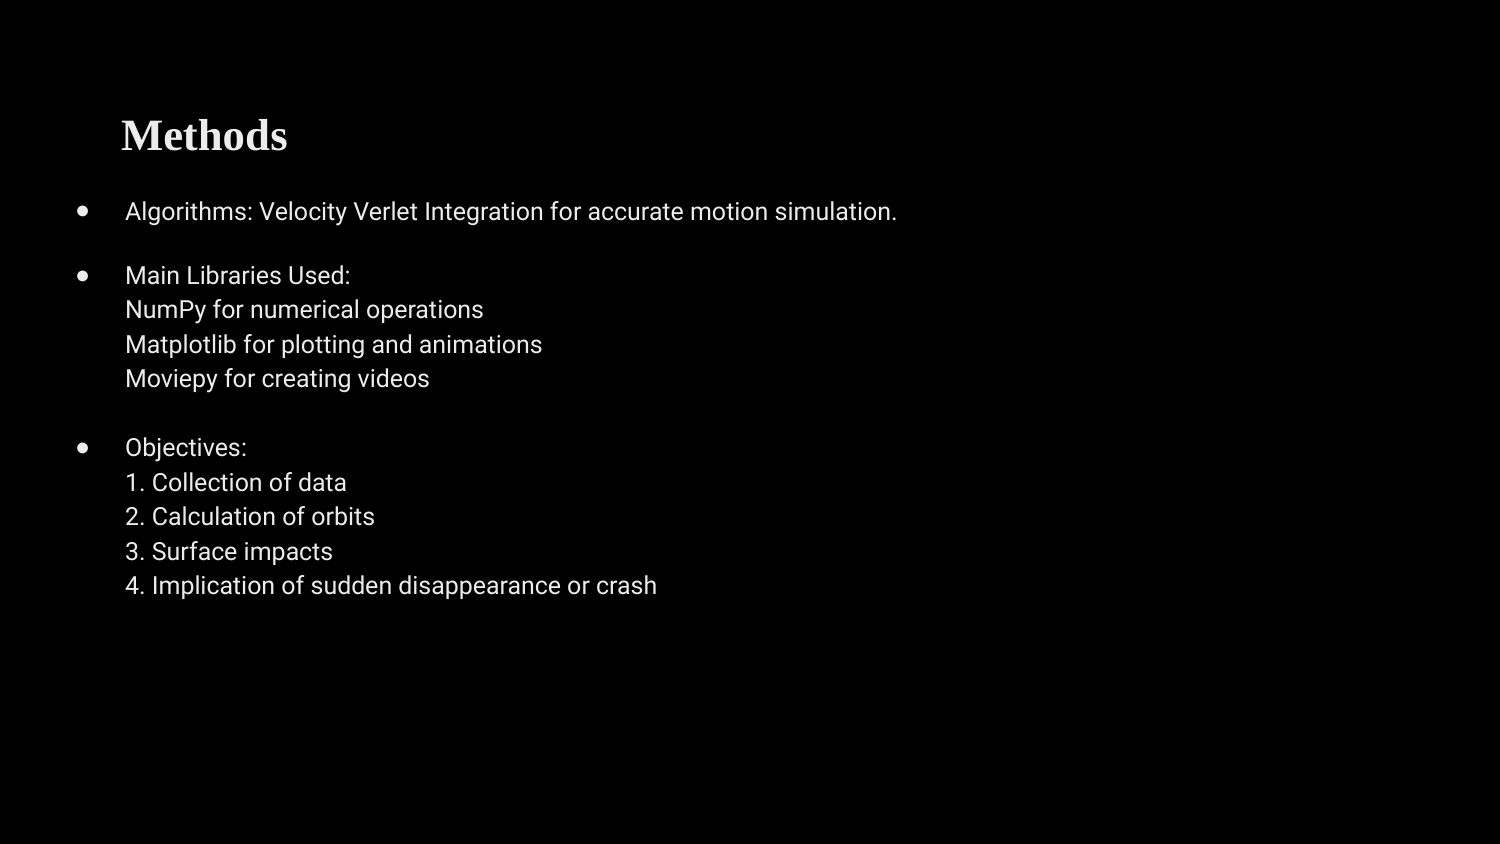

Methods
Algorithms: Velocity Verlet Integration for accurate motion simulation.
Main Libraries Used:
NumPy for numerical operations
Matplotlib for plotting and animations
Moviepy for creating videos

Objectives:
1. Collection of data
2. Calculation of orbits
3. Surface impacts
4. Implication of sudden disappearance or crash